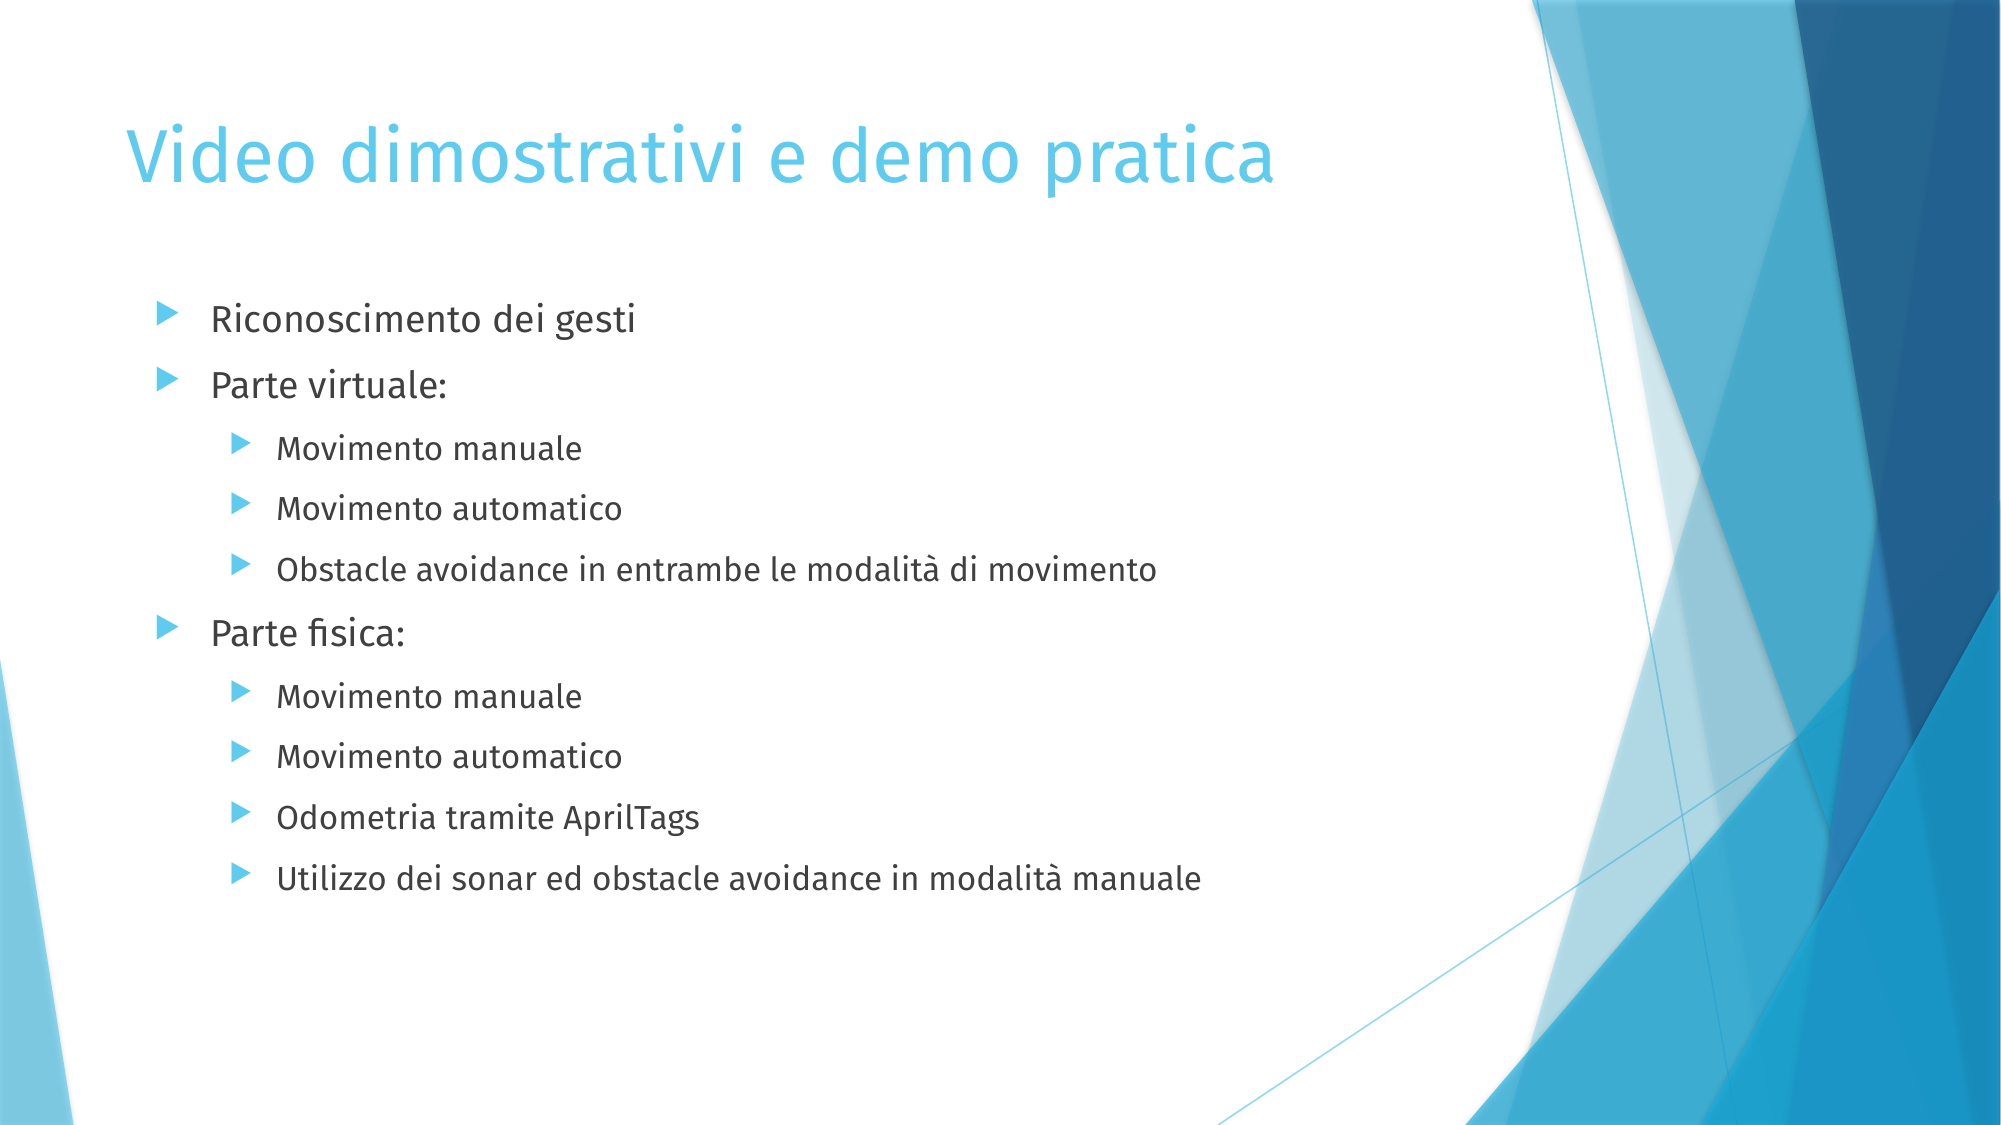

# Video dimostrativi e demo pratica
Riconoscimento dei gesti
Parte virtuale:
Movimento manuale
Movimento automatico
Obstacle avoidance in entrambe le modalità di movimento
Parte fisica:
Movimento manuale
Movimento automatico
Odometria tramite AprilTags
Utilizzo dei sonar ed obstacle avoidance in modalità manuale